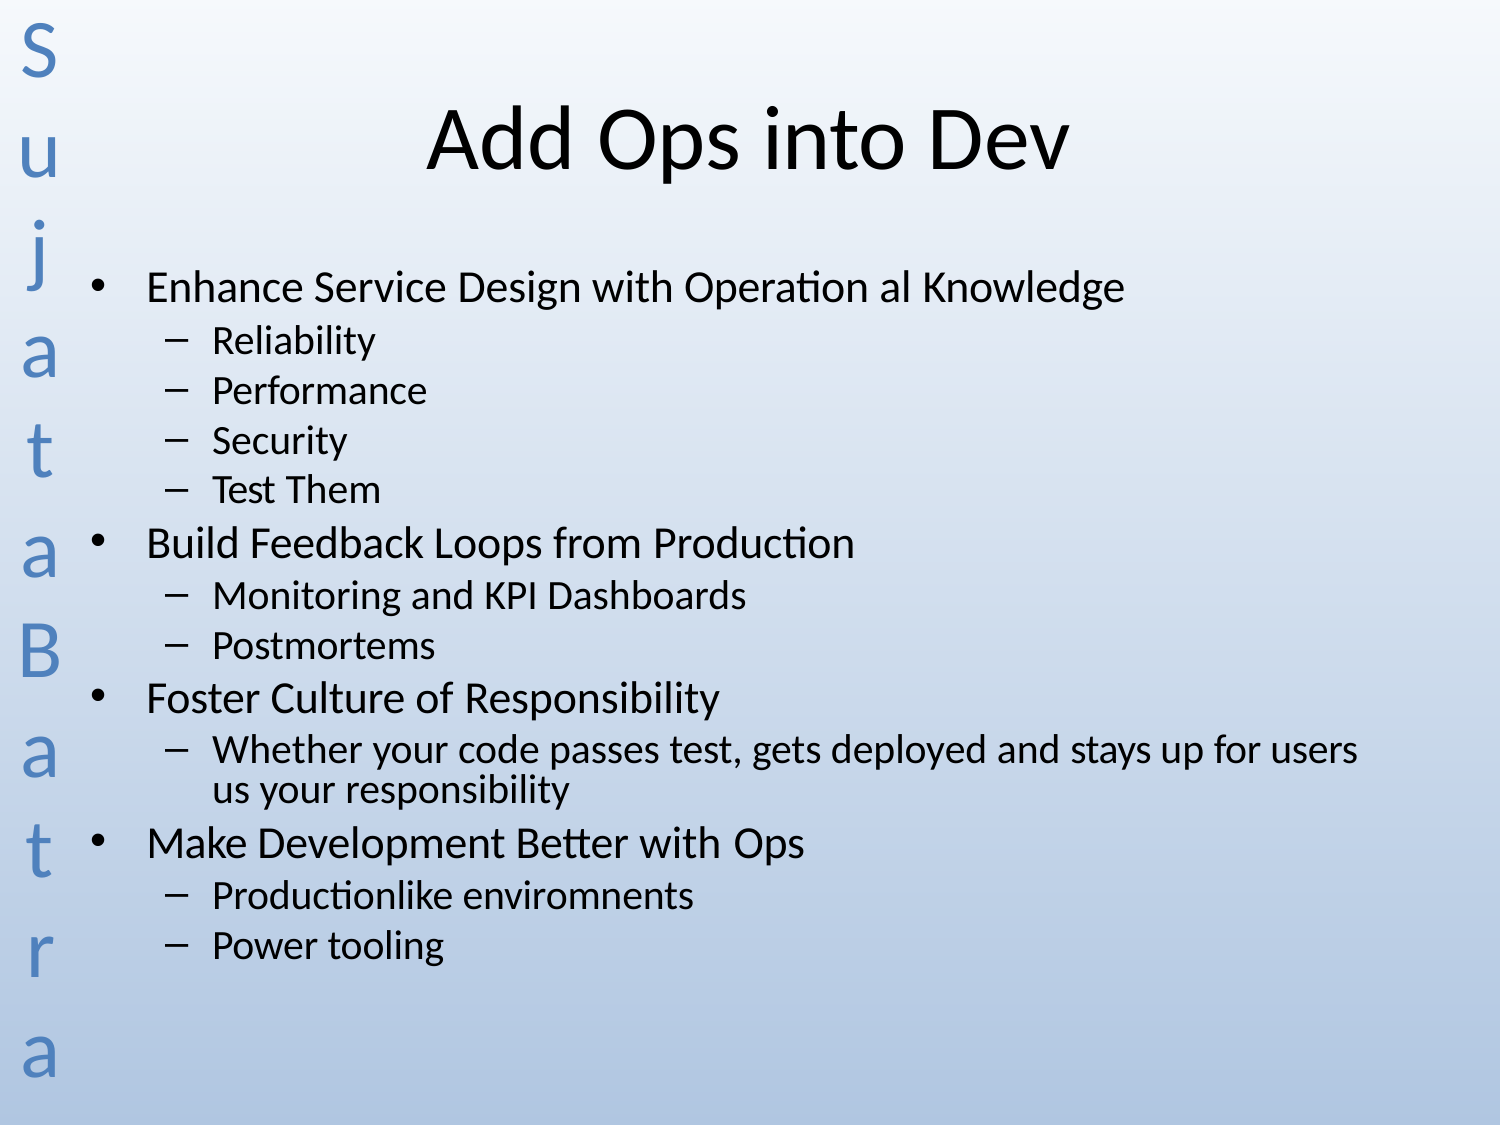

Sujata Batra
# Add Ops into Dev
Enhance Service Design with Operation al Knowledge
Reliability
Performance
Security
Test Them
Build Feedback Loops from Production
Monitoring and KPI Dashboards
Postmortems
Foster Culture of Responsibility
Whether your code passes test, gets deployed and stays up for users  us your responsibility
Make Development Better with Ops
Productionlike enviromnents
Power tooling